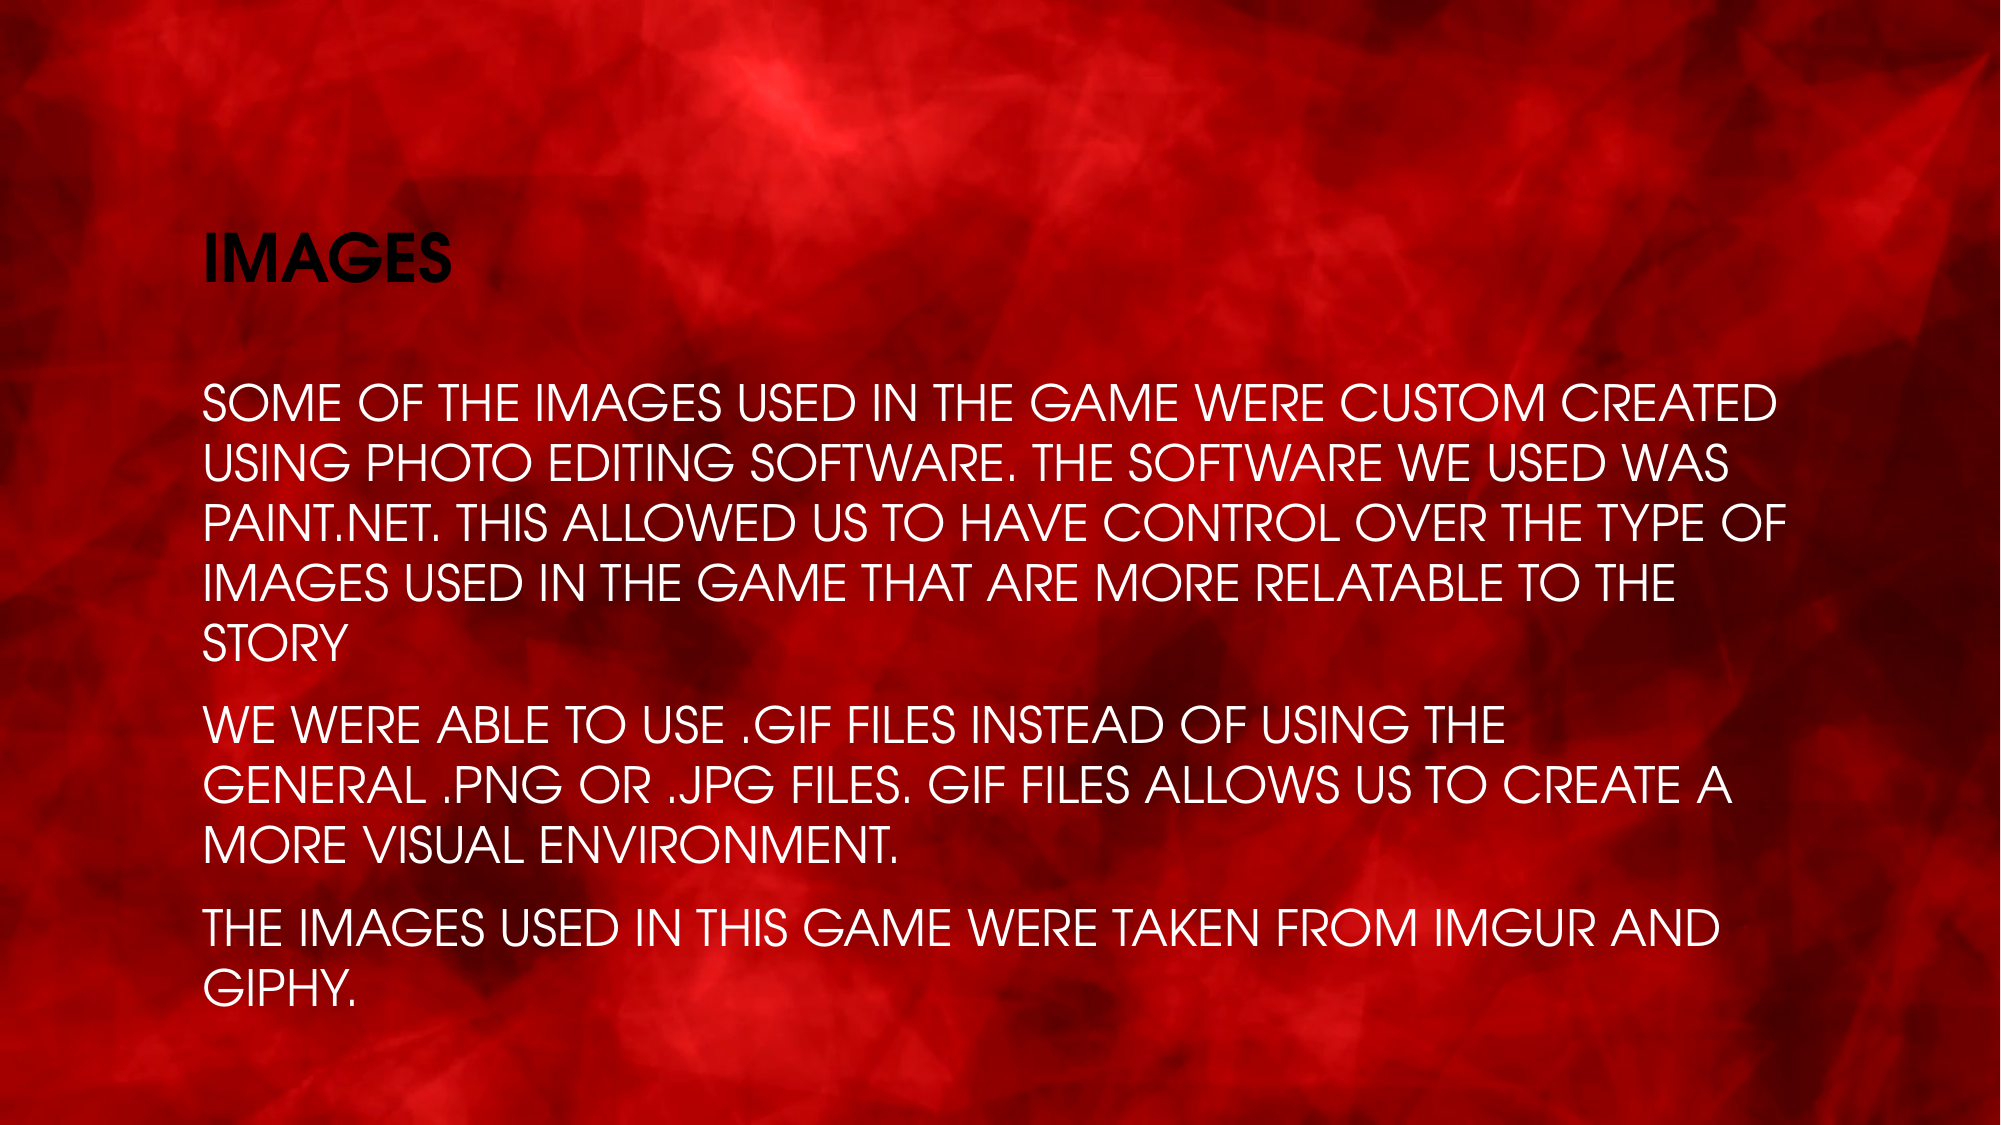

# Images
Some of the images used in the game were custom created using photo editing software. The software we used was paint.net. This allowed us to have control over the type of images used in the game that are more relatable to the story
We were able to use .gif files instead of using the general .png or .jpg files. Gif files allows us to create a more visual environment.
The images used in this game were taken from imgur and giphy.